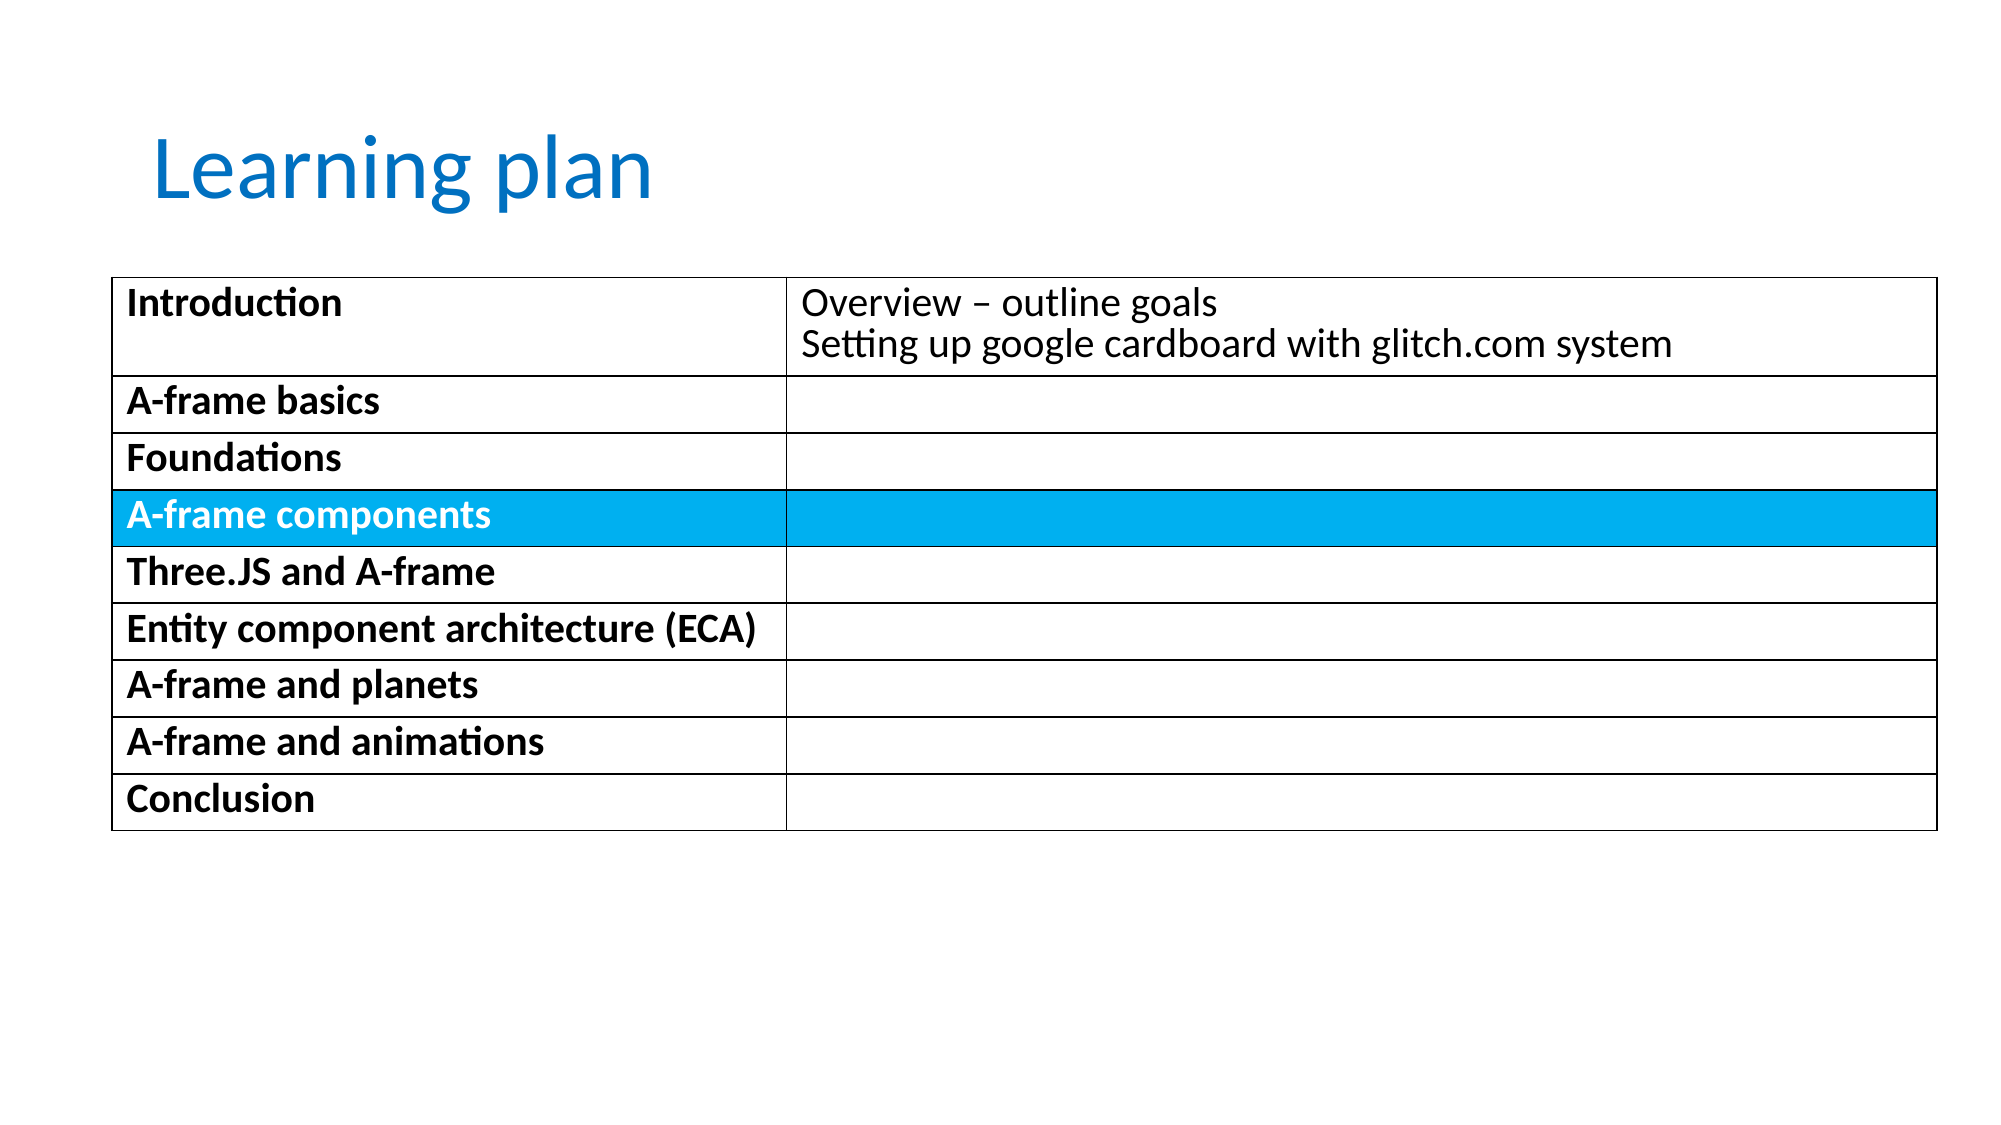

# Learning plan
| Introduction | Overview – outline goals  Setting up google cardboard with glitch.com system |
| --- | --- |
| A-frame basics |  |
| Foundations |  |
| A-frame components |  |
| Three.JS and A-frame |  |
| Entity component architecture (ECA) |  |
| A-frame and planets |  |
| A-frame and animations |  |
| Conclusion |  |